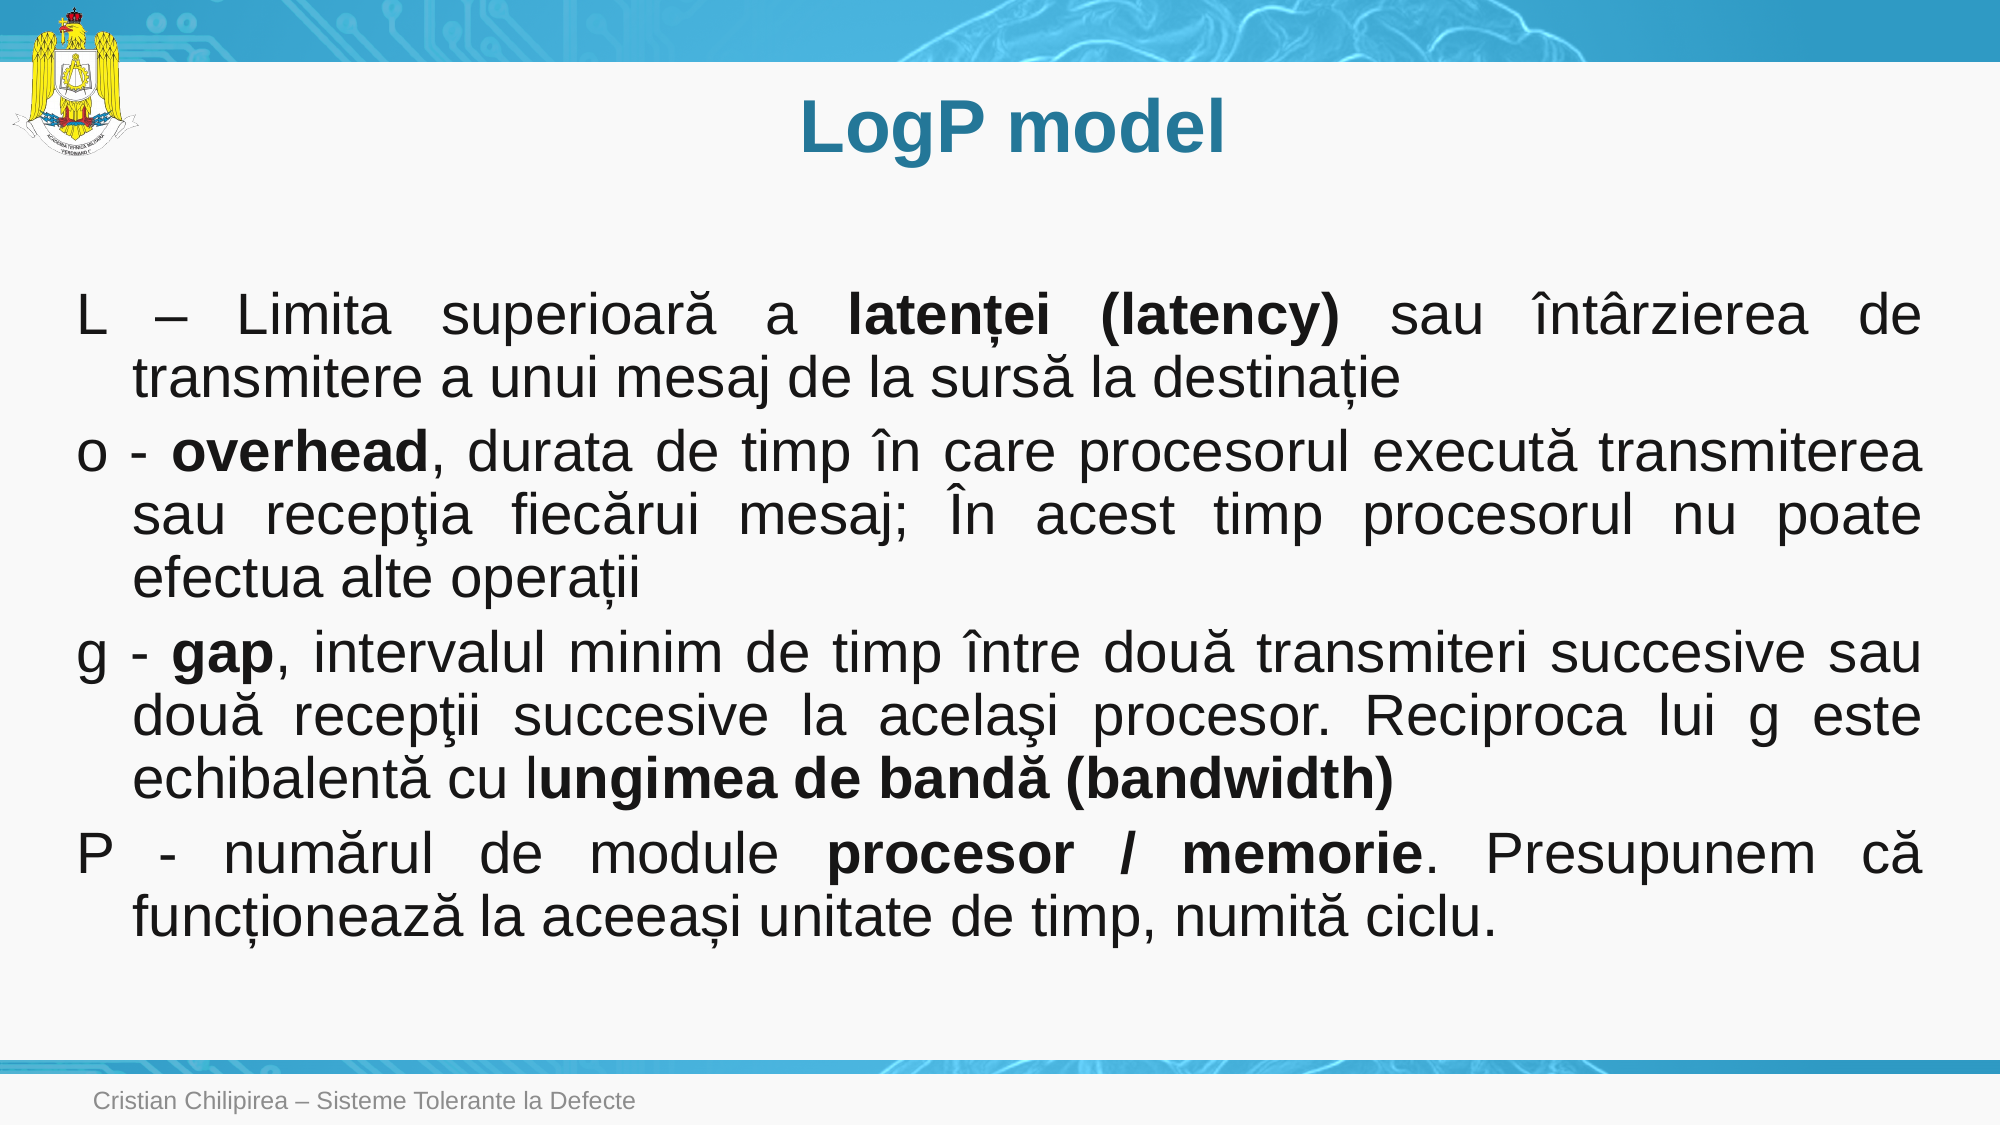

# LogP model
L – Limita superioară a latenței (latency) sau întârzierea de transmitere a unui mesaj de la sursă la destinație
o - overhead, durata de timp în care procesorul execută transmiterea sau recepţia fiecărui mesaj; În acest timp procesorul nu poate efectua alte operații
g - gap, intervalul minim de timp între două transmiteri succesive sau două recepţii succesive la acelaşi procesor. Reciproca lui g este echibalentă cu lungimea de bandă (bandwidth)
P - numărul de module procesor / memorie. Presupunem că funcționează la aceeași unitate de timp, numită ciclu.
Cristian Chilipirea – Sisteme Tolerante la Defecte